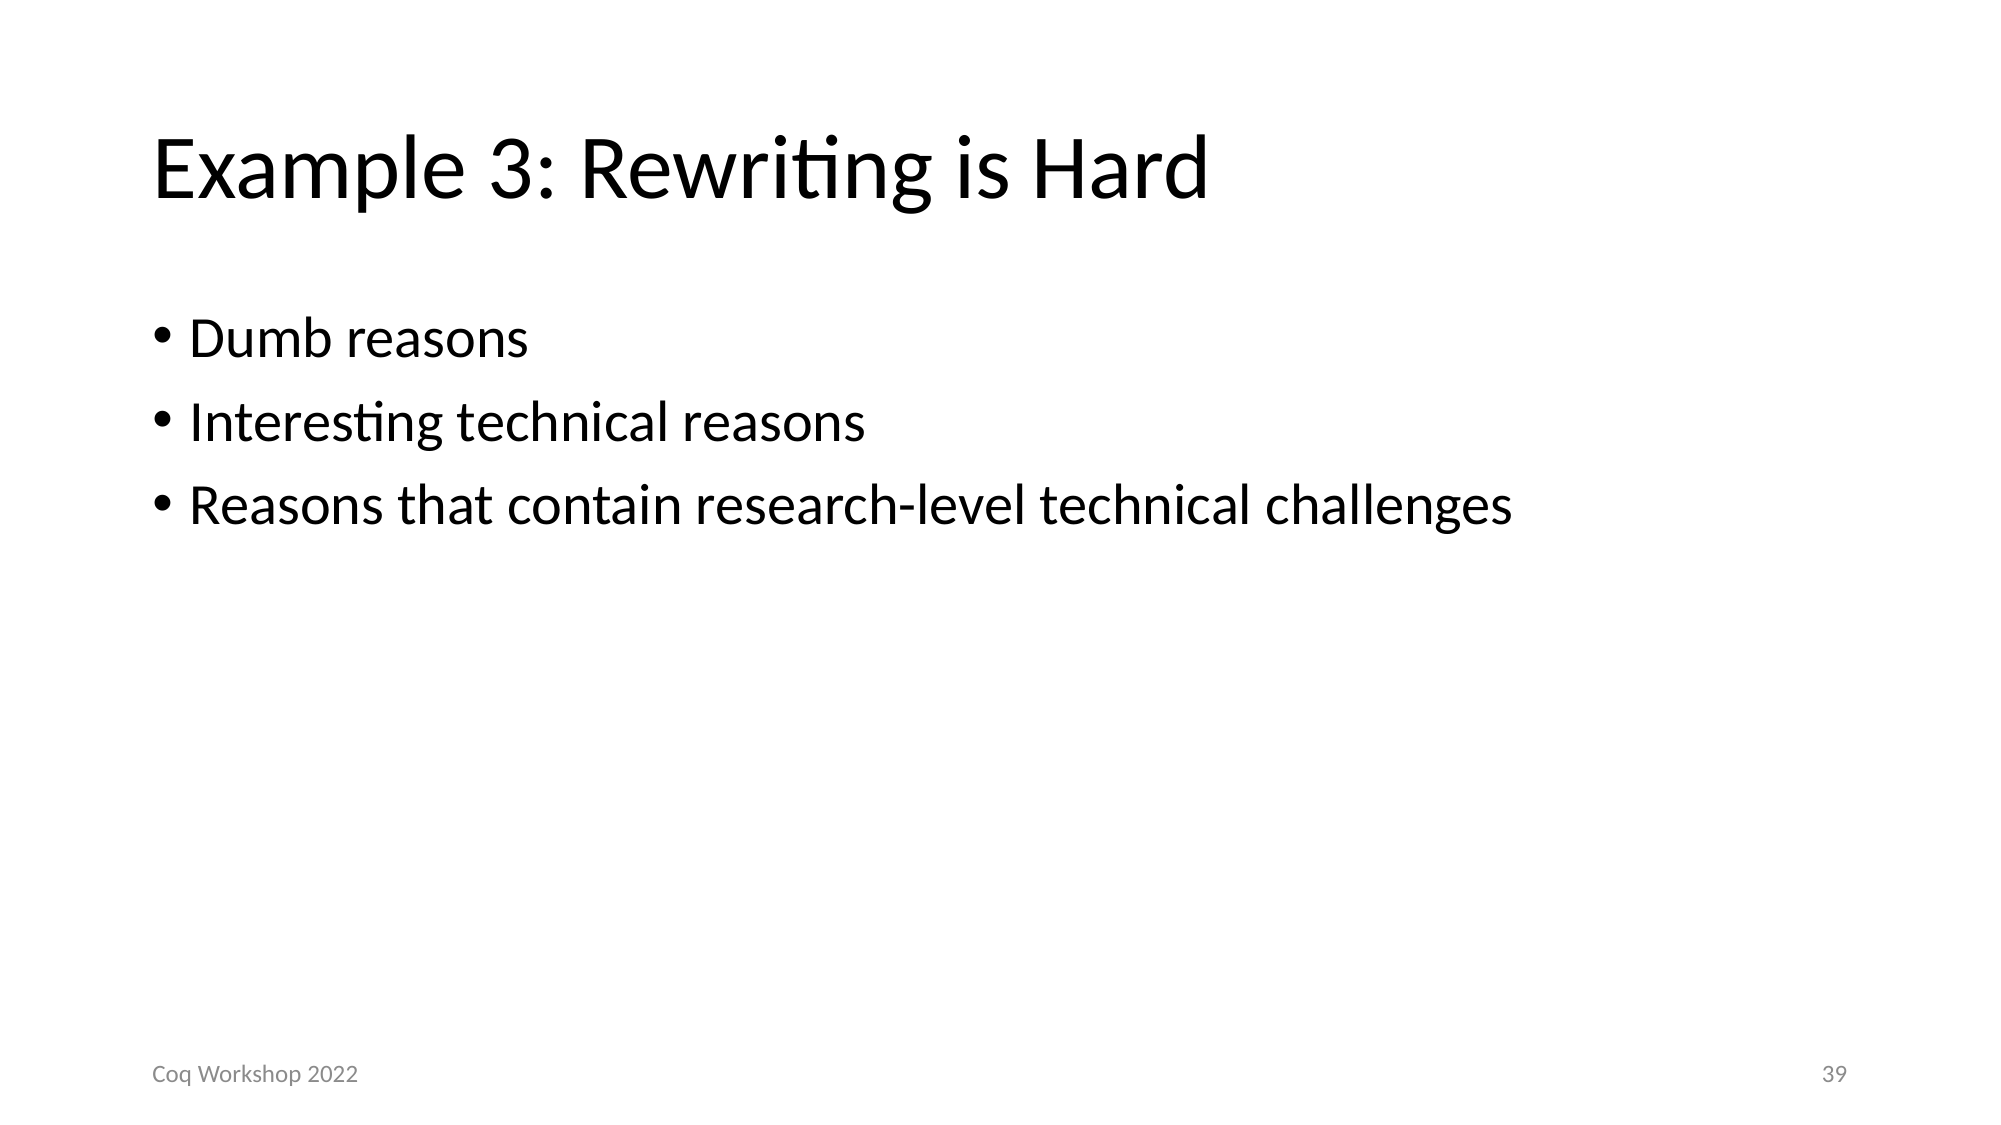

# Example 3: Rewriting is Hard
Dumb reasons
Interesting technical reasons
Reasons that contain research-level technical challenges
Coq Workshop 2022
39